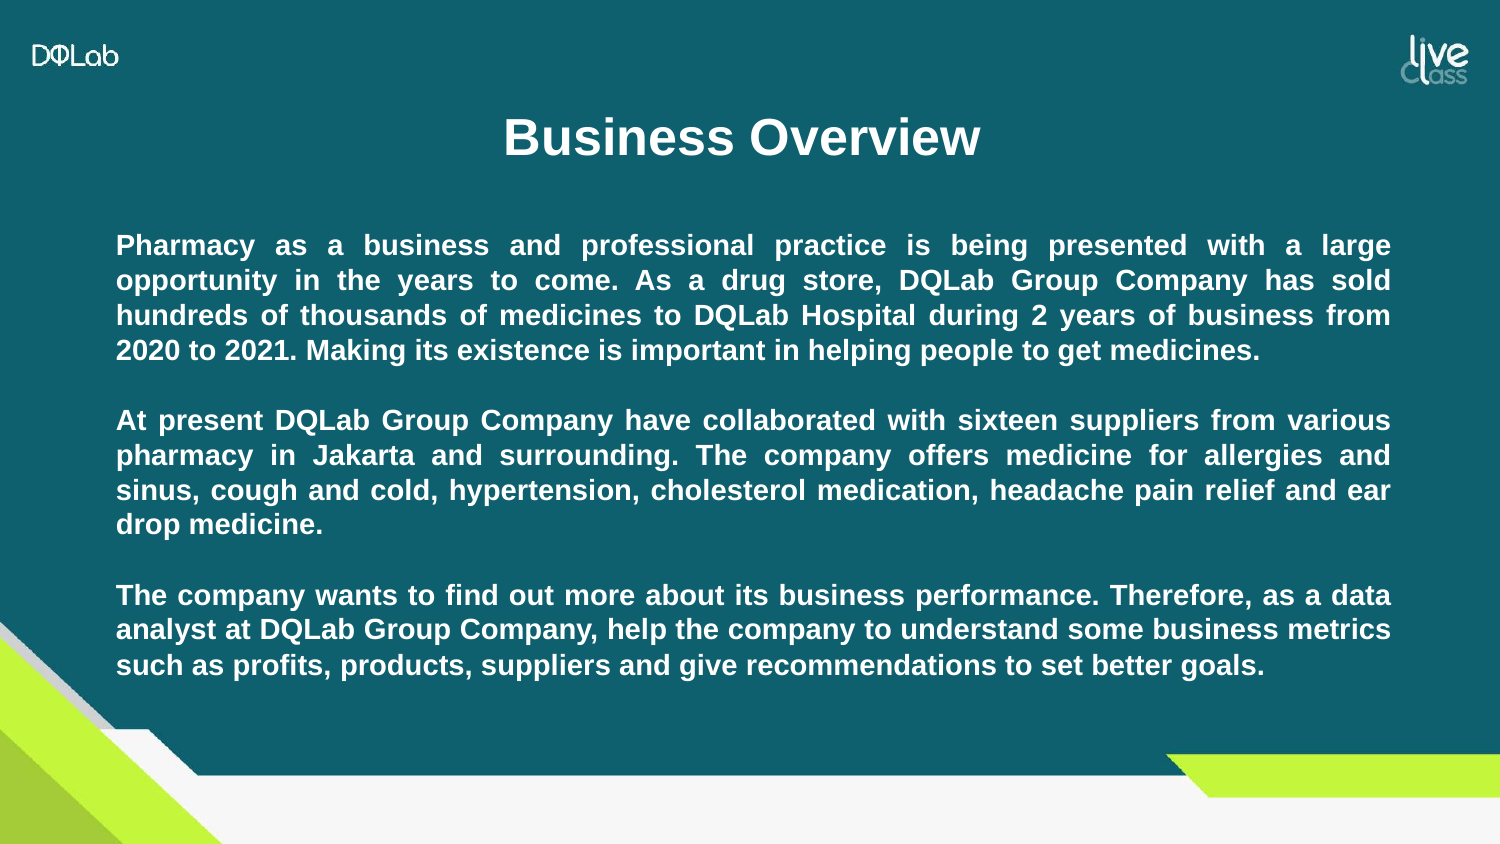

# Business Overview
Pharmacy as a business and professional practice is being presented with a large opportunity in the years to come. As a drug store, DQLab Group Company has sold hundreds of thousands of medicines to DQLab Hospital during 2 years of business from 2020 to 2021. Making its existence is important in helping people to get medicines.

At present DQLab Group Company have collaborated with sixteen suppliers from various pharmacy in Jakarta and surrounding. The company offers medicine for allergies and sinus, cough and cold, hypertension, cholesterol medication, headache pain relief and ear drop medicine.

The company wants to find out more about its business performance. Therefore, as a data analyst at DQLab Group Company, help the company to understand some business metrics such as profits, products, suppliers and give recommendations to set better goals.